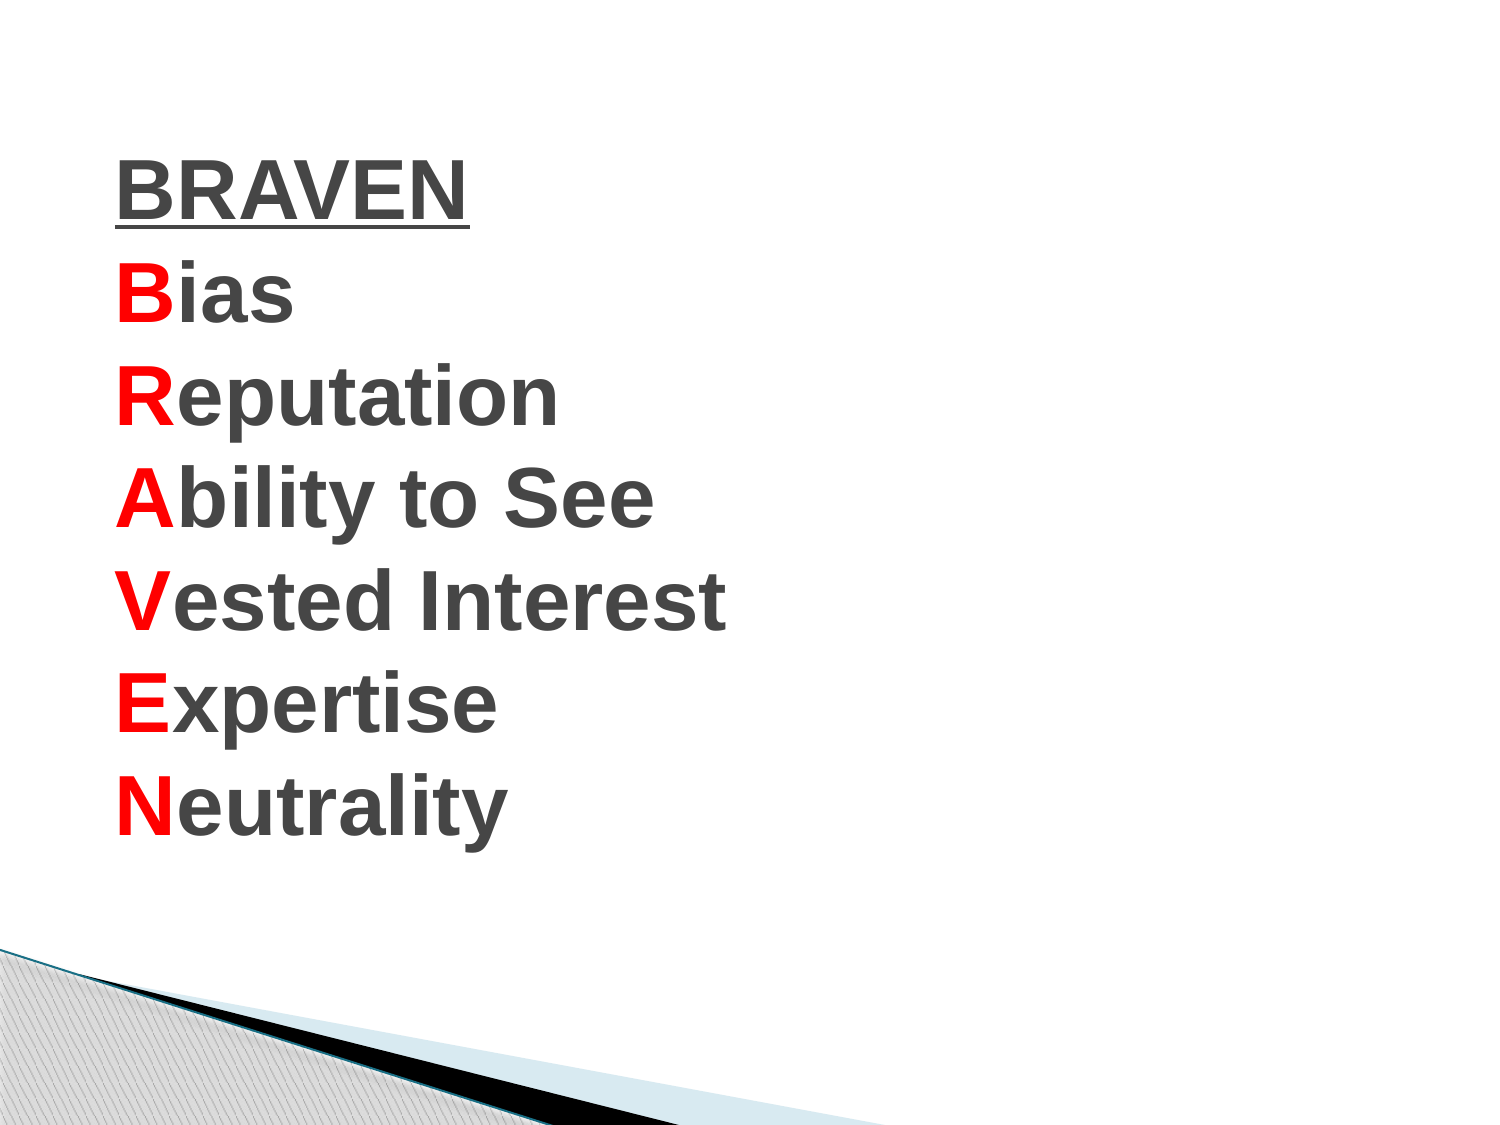

# BRAVEN Bias Reputation Ability to See Vested Interest Expertise Neutrality